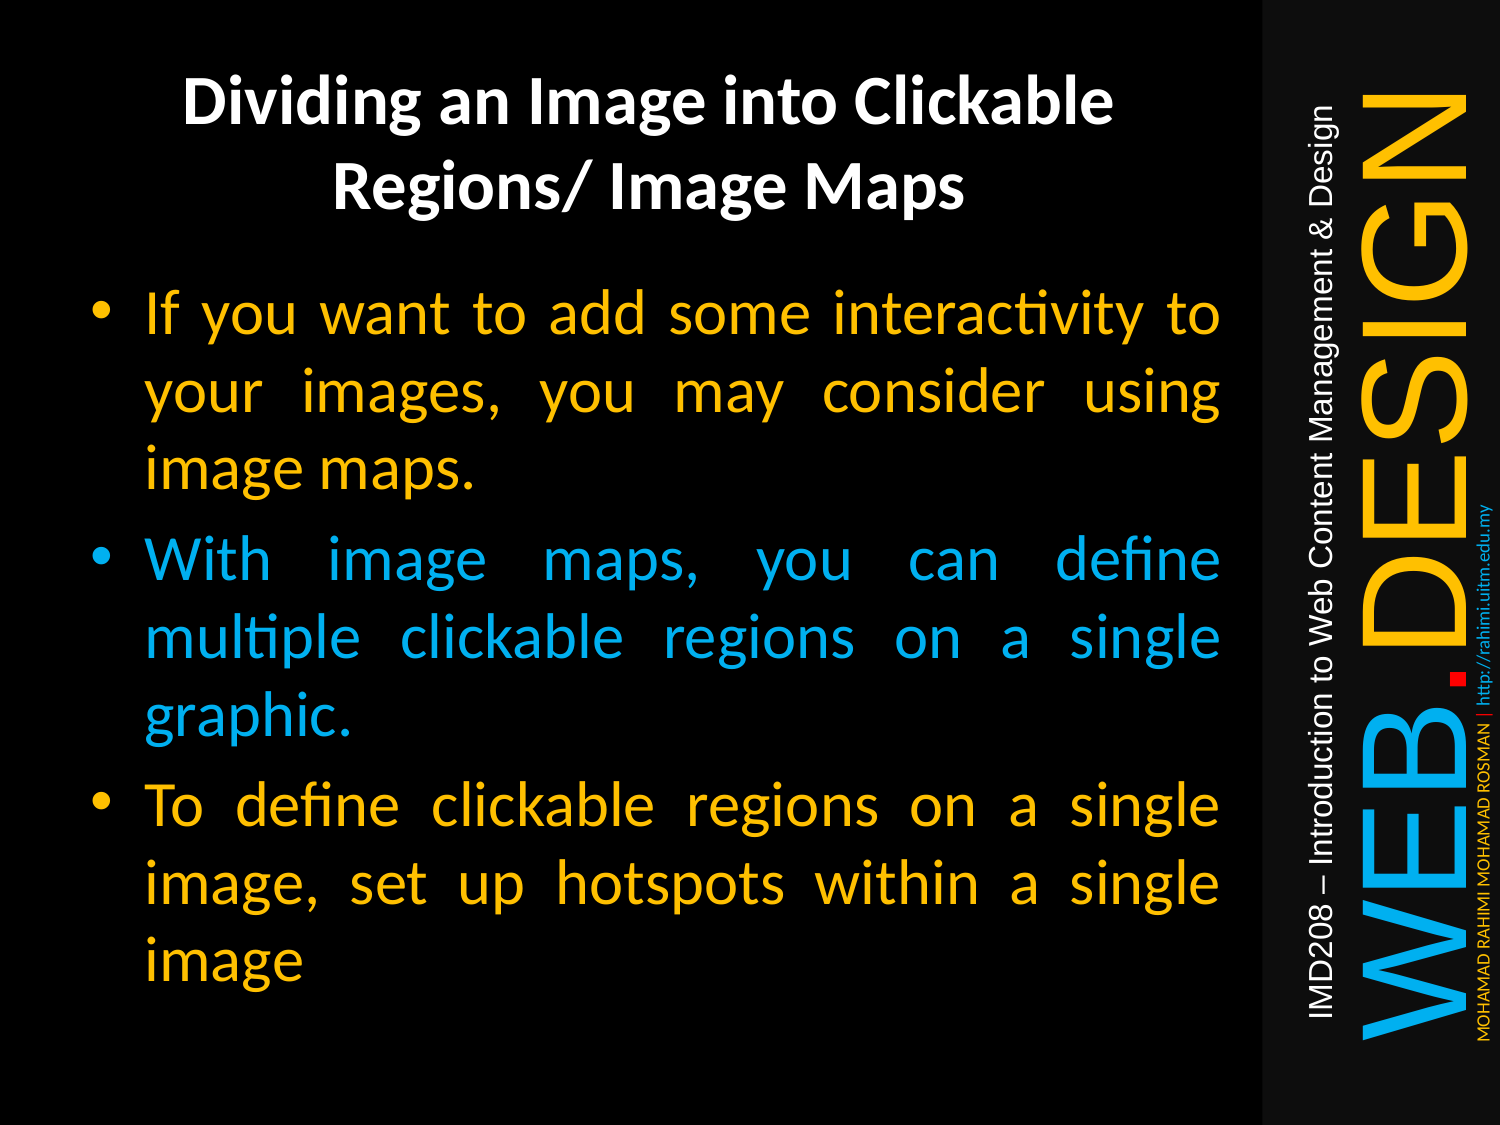

# Dividing an Image into Clickable Regions/ Image Maps
If you want to add some interactivity to your images, you may consider using image maps.
With image maps, you can define multiple clickable regions on a single graphic.
To define clickable regions on a single image, set up hotspots within a single image